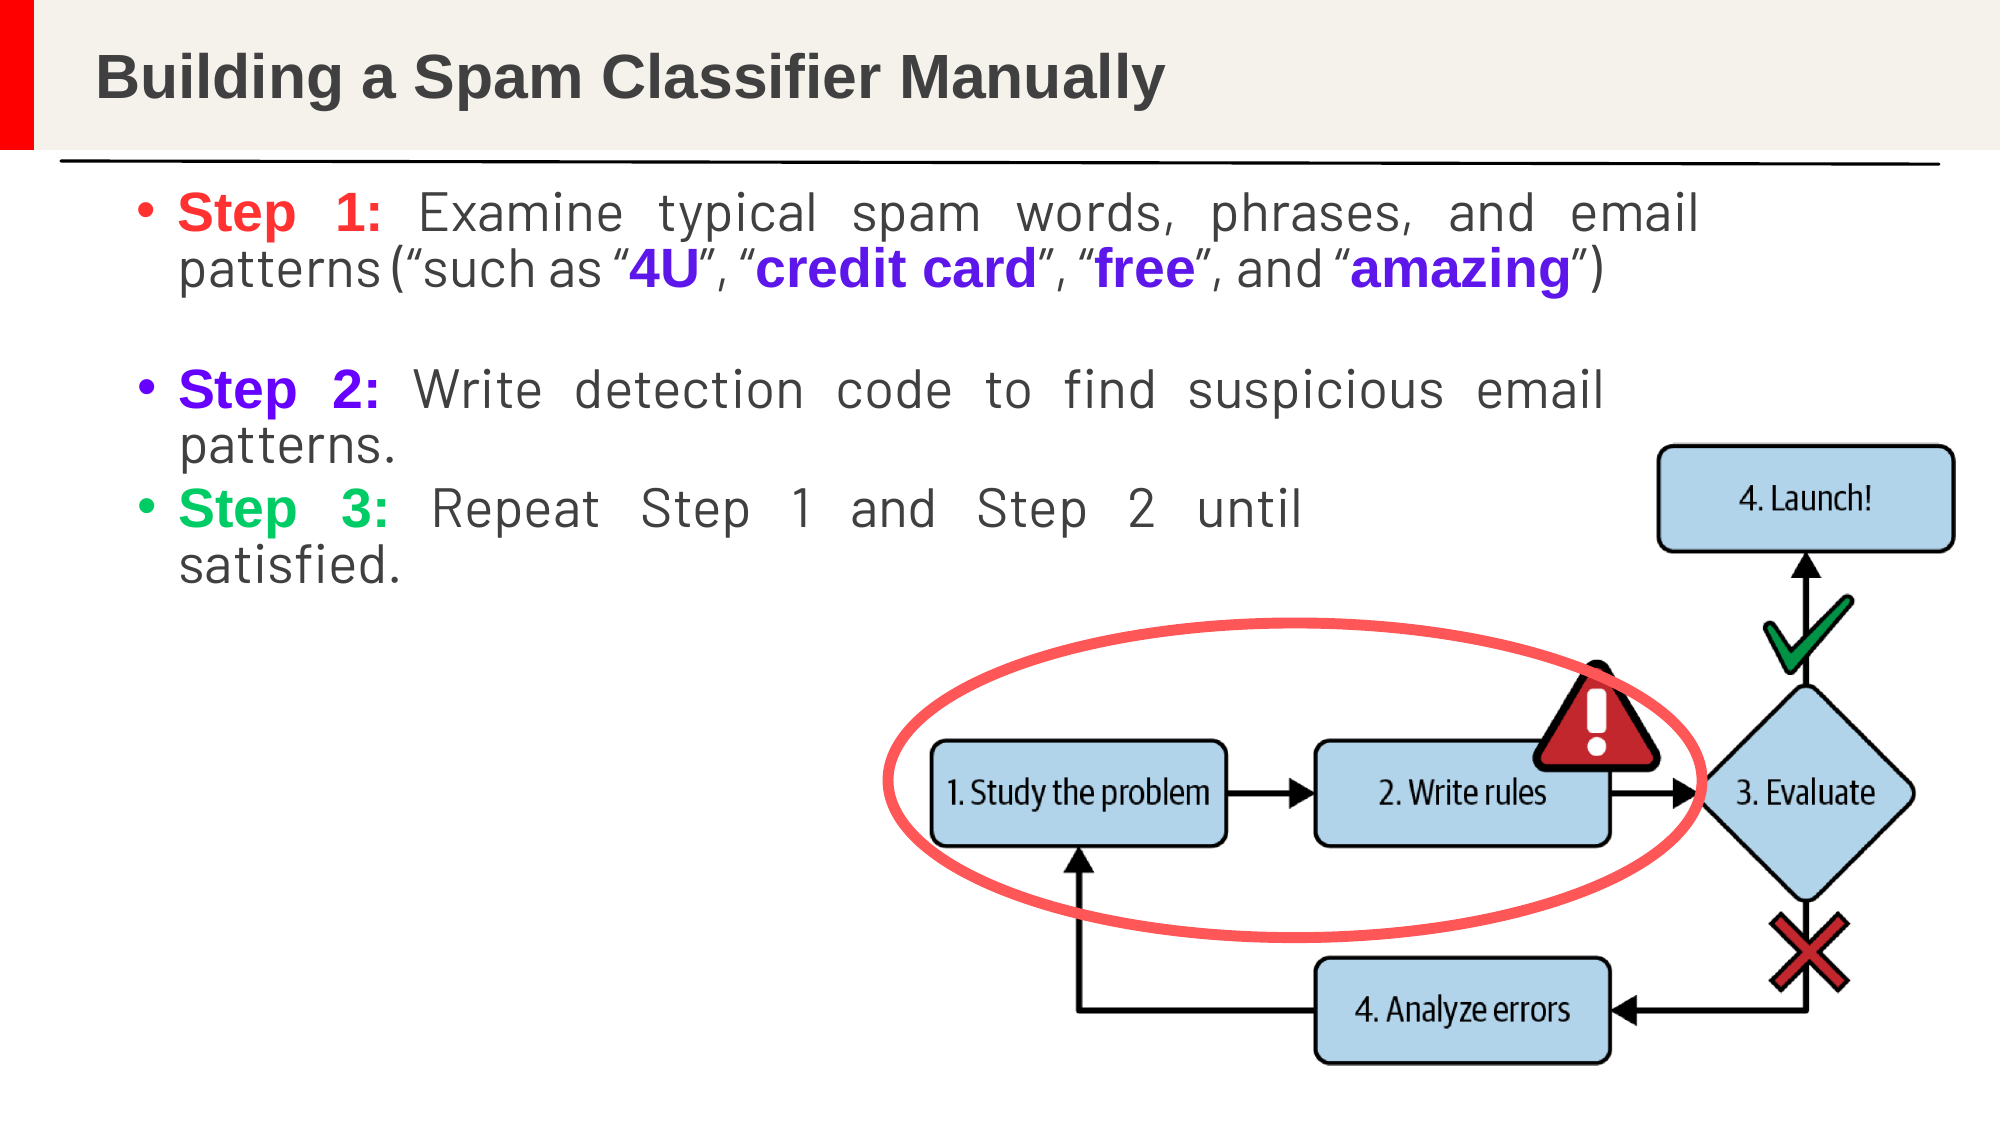

Building a Spam Classifier Manually

Step 1: Examine typical spam words, phrases, and email patterns (“such as “4U”, “credit card”, “free”, and “amazing”)
Step 2: Write detection code to find suspicious email patterns.

Step 3: Repeat Step 1 and Step 2 until satisfied.